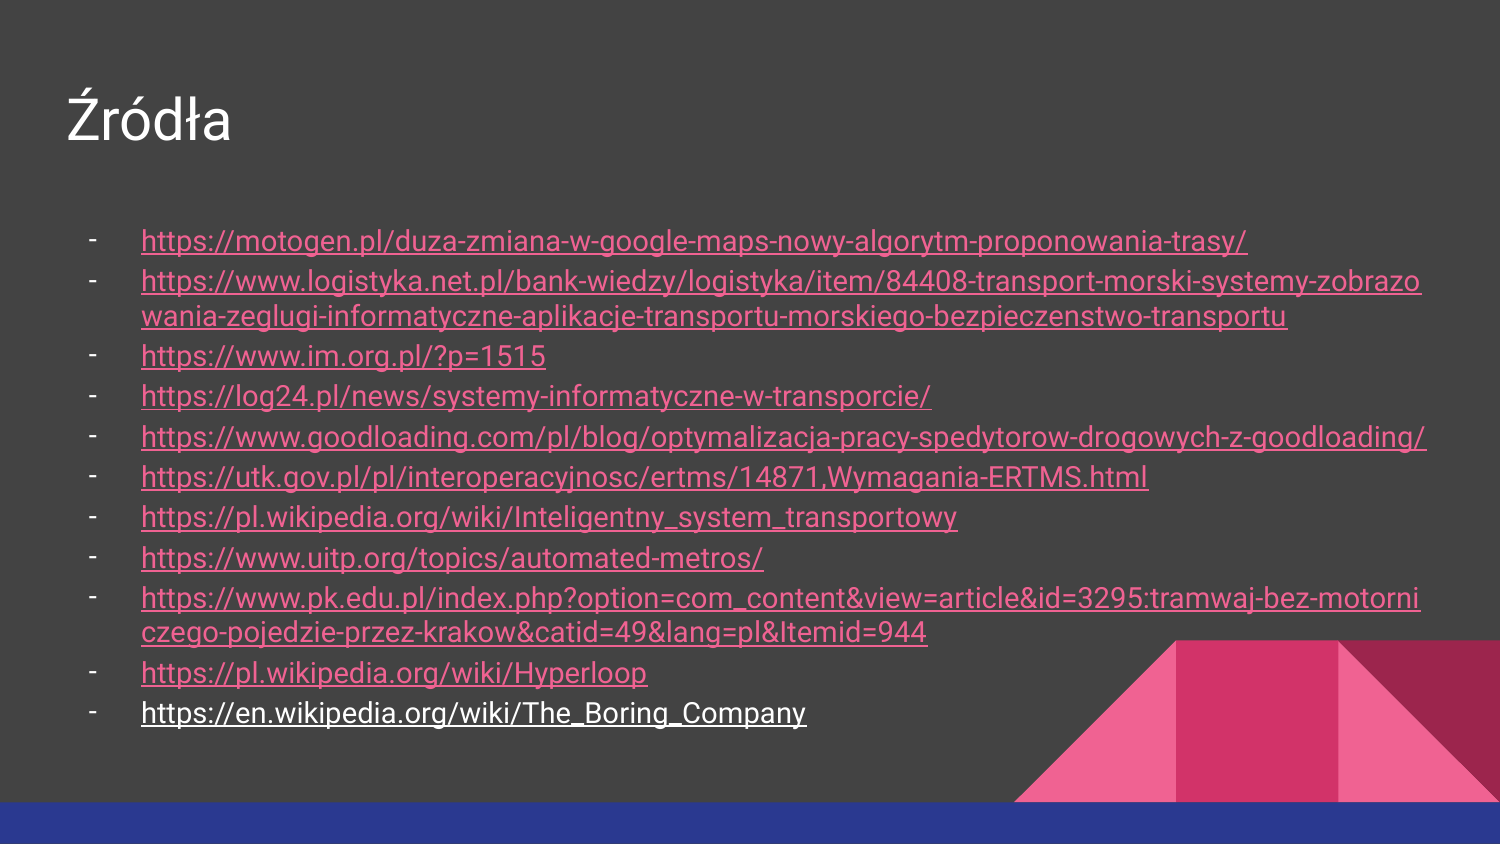

# Źródła
https://motogen.pl/duza-zmiana-w-google-maps-nowy-algorytm-proponowania-trasy/
https://www.logistyka.net.pl/bank-wiedzy/logistyka/item/84408-transport-morski-systemy-zobrazowania-zeglugi-informatyczne-aplikacje-transportu-morskiego-bezpieczenstwo-transportu
https://www.im.org.pl/?p=1515
https://log24.pl/news/systemy-informatyczne-w-transporcie/
https://www.goodloading.com/pl/blog/optymalizacja-pracy-spedytorow-drogowych-z-goodloading/
https://utk.gov.pl/pl/interoperacyjnosc/ertms/14871,Wymagania-ERTMS.html
https://pl.wikipedia.org/wiki/Inteligentny_system_transportowy
https://www.uitp.org/topics/automated-metros/
https://www.pk.edu.pl/index.php?option=com_content&view=article&id=3295:tramwaj-bez-motorniczego-pojedzie-przez-krakow&catid=49&lang=pl&Itemid=944
https://pl.wikipedia.org/wiki/Hyperloop
https://en.wikipedia.org/wiki/The_Boring_Company